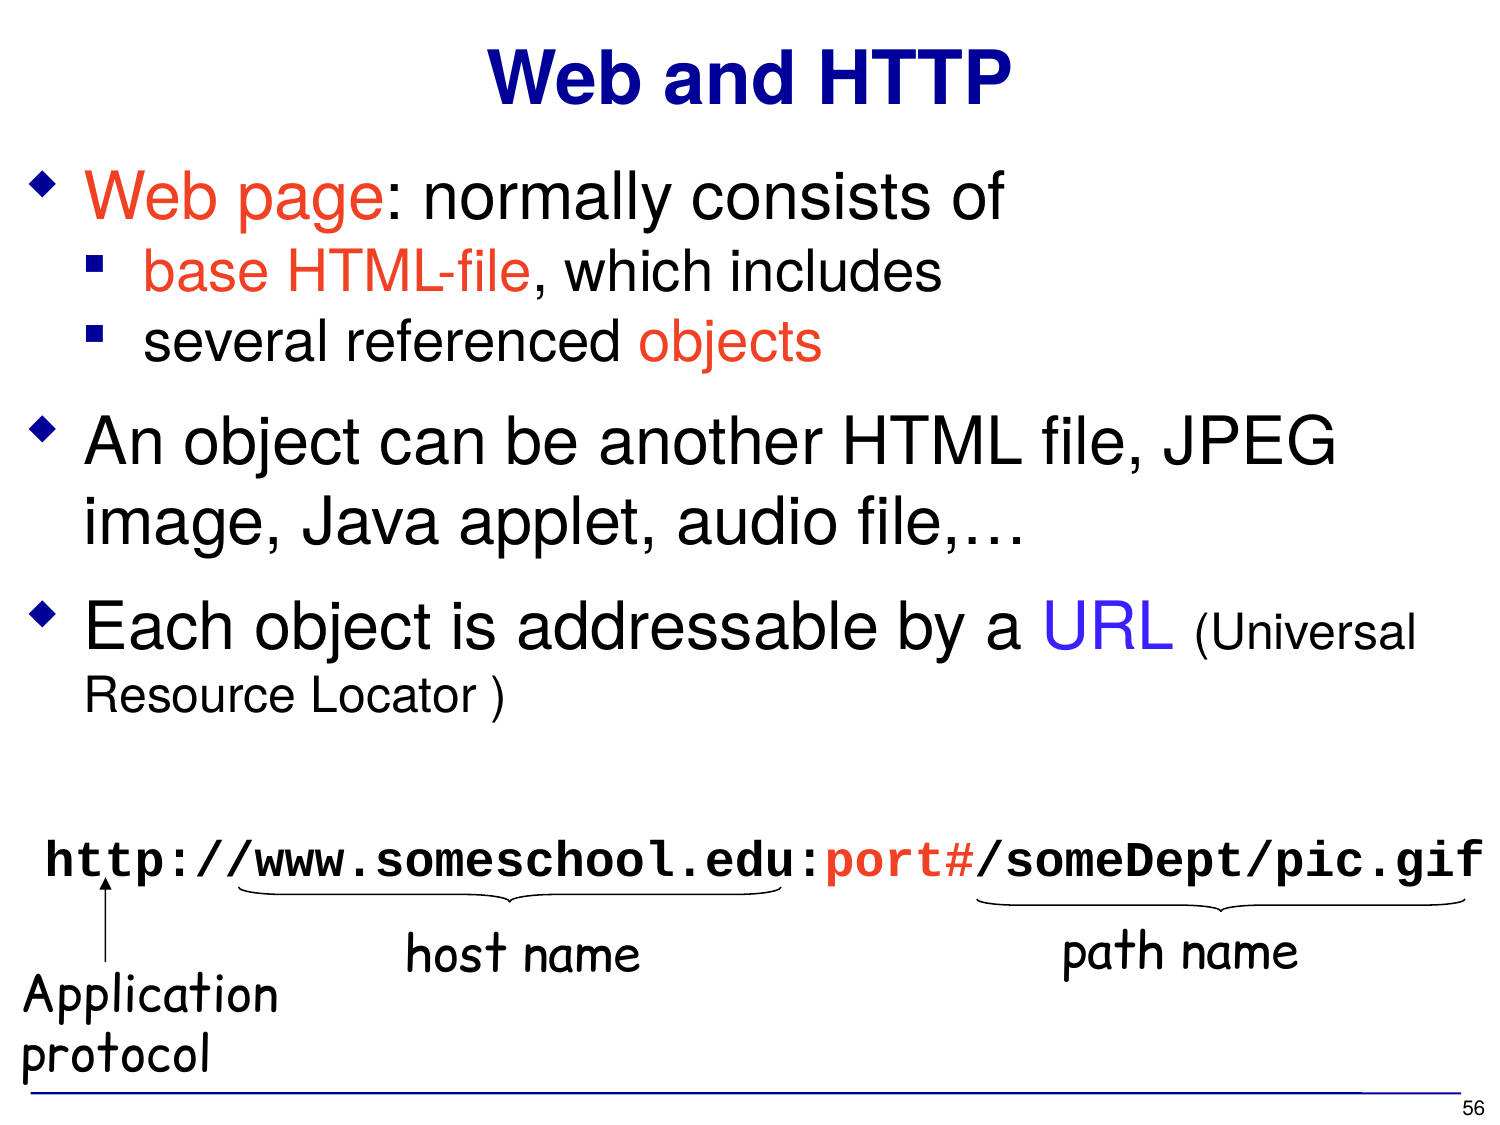

# Web and HTTP
Web page: normally consists of
base HTML-file, which includes
several referenced objects
An object can be another HTML file, JPEG image, Java applet, audio file,…
Each object is addressable by a URL (Universal Resource Locator )

http://www.someschool.edu:port#/someDept/pic.gif

path name
host name
Application protocol
56